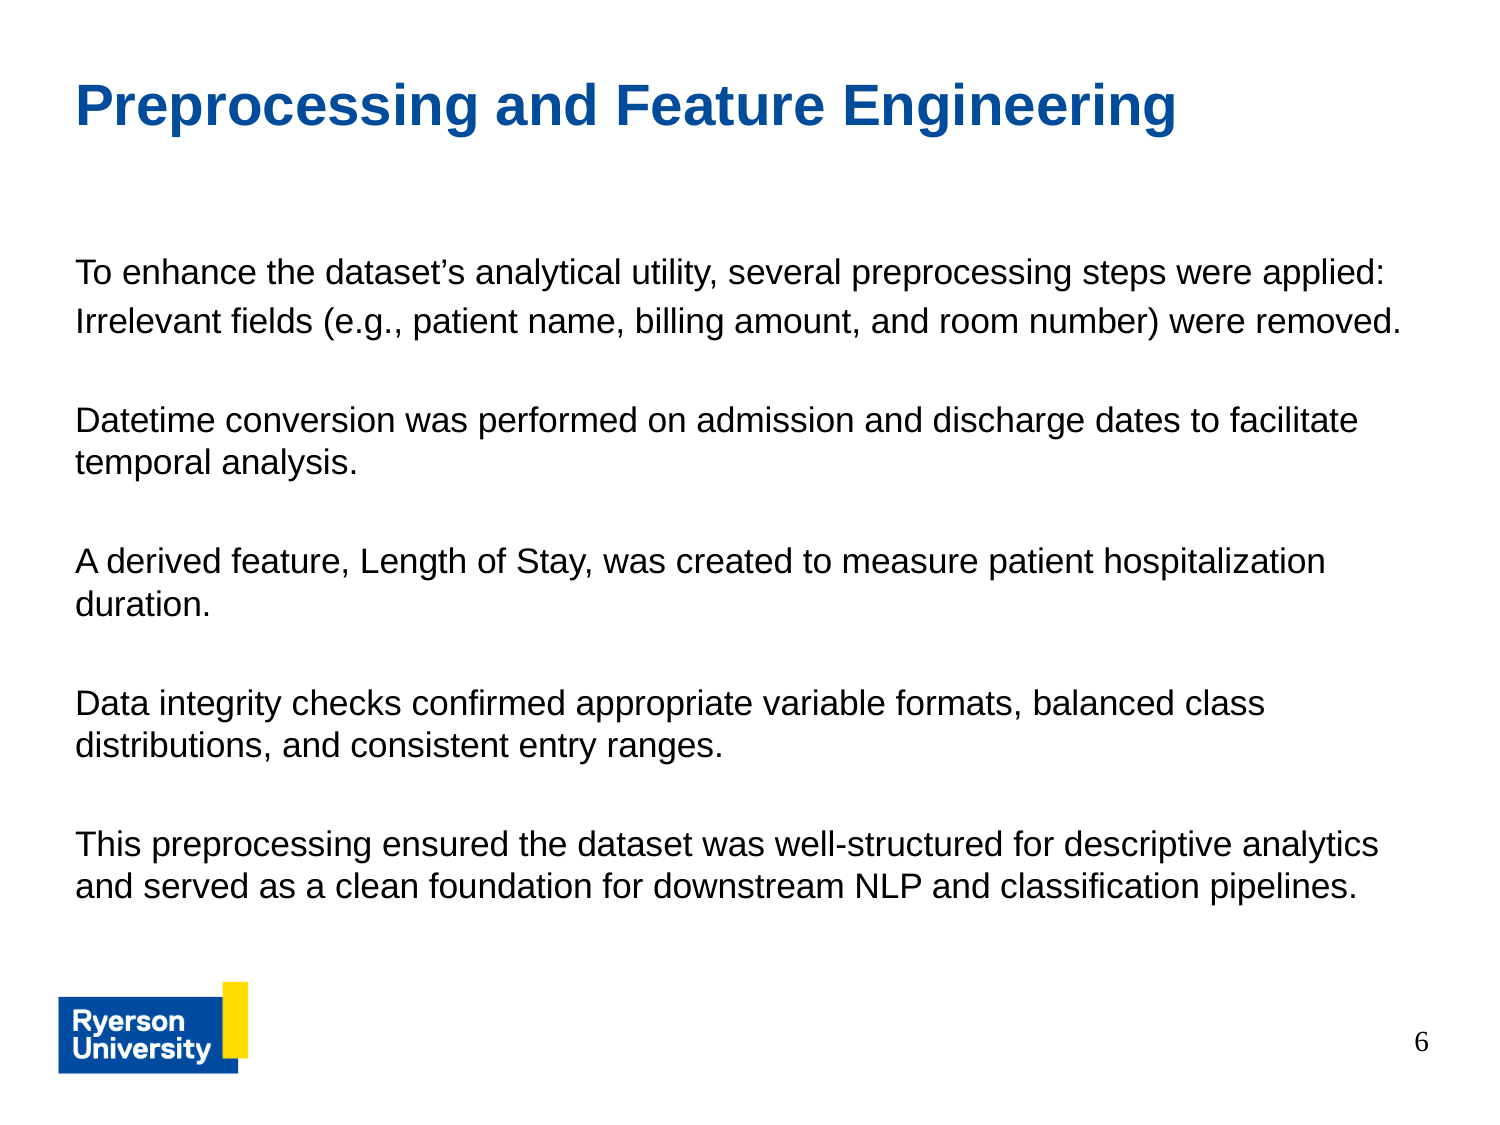

# Preprocessing and Feature Engineering
To enhance the dataset’s analytical utility, several preprocessing steps were applied:
Irrelevant fields (e.g., patient name, billing amount, and room number) were removed.

Datetime conversion was performed on admission and discharge dates to facilitate temporal analysis.

A derived feature, Length of Stay, was created to measure patient hospitalization duration.

Data integrity checks confirmed appropriate variable formats, balanced class distributions, and consistent entry ranges.

This preprocessing ensured the dataset was well-structured for descriptive analytics and served as a clean foundation for downstream NLP and classification pipelines.

6